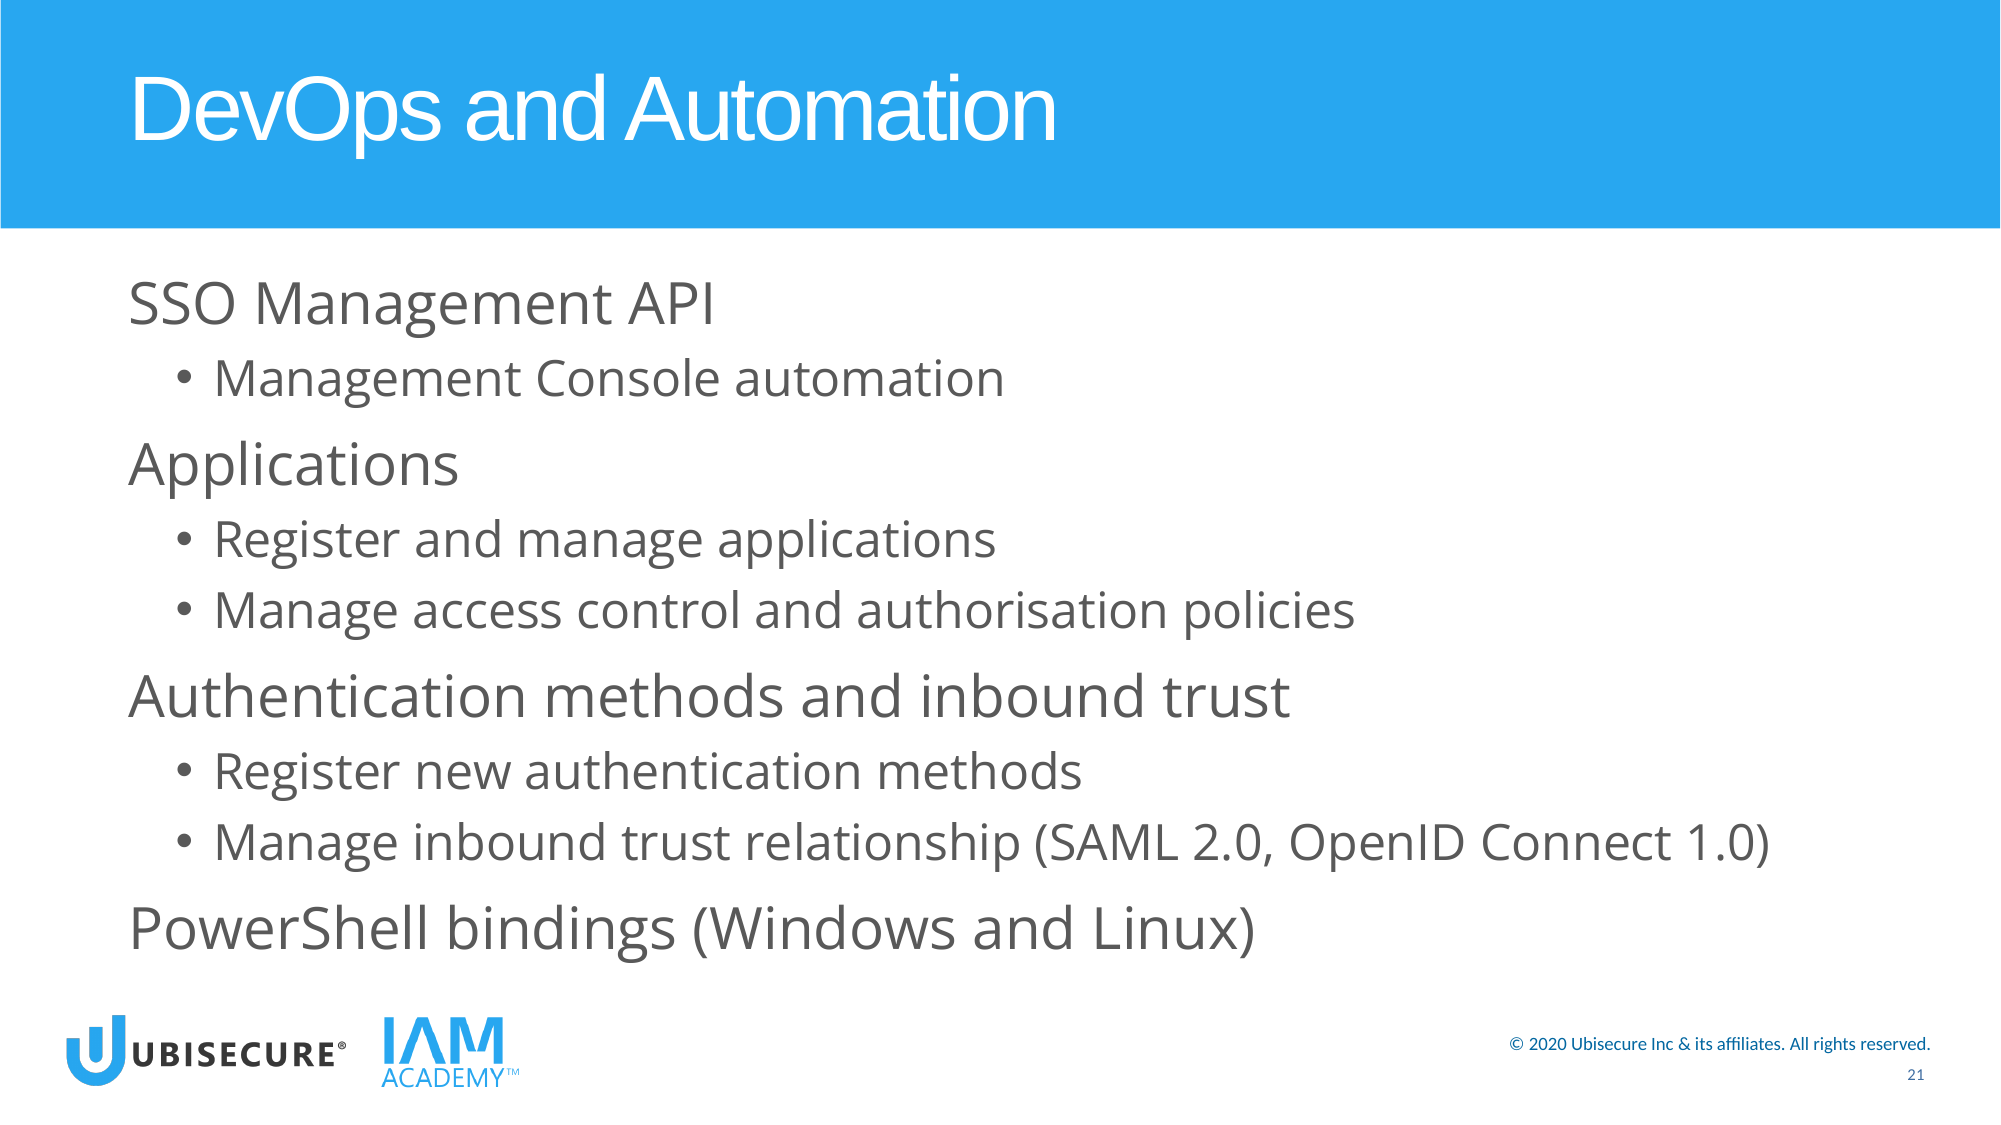

# DevOps and Automation
SSO Management API
Management Console automation
Applications
Register and manage applications
Manage access control and authorisation policies
Authentication methods and inbound trust
Register new authentication methods
Manage inbound trust relationship (SAML 2.0, OpenID Connect 1.0)
PowerShell bindings (Windows and Linux)
21